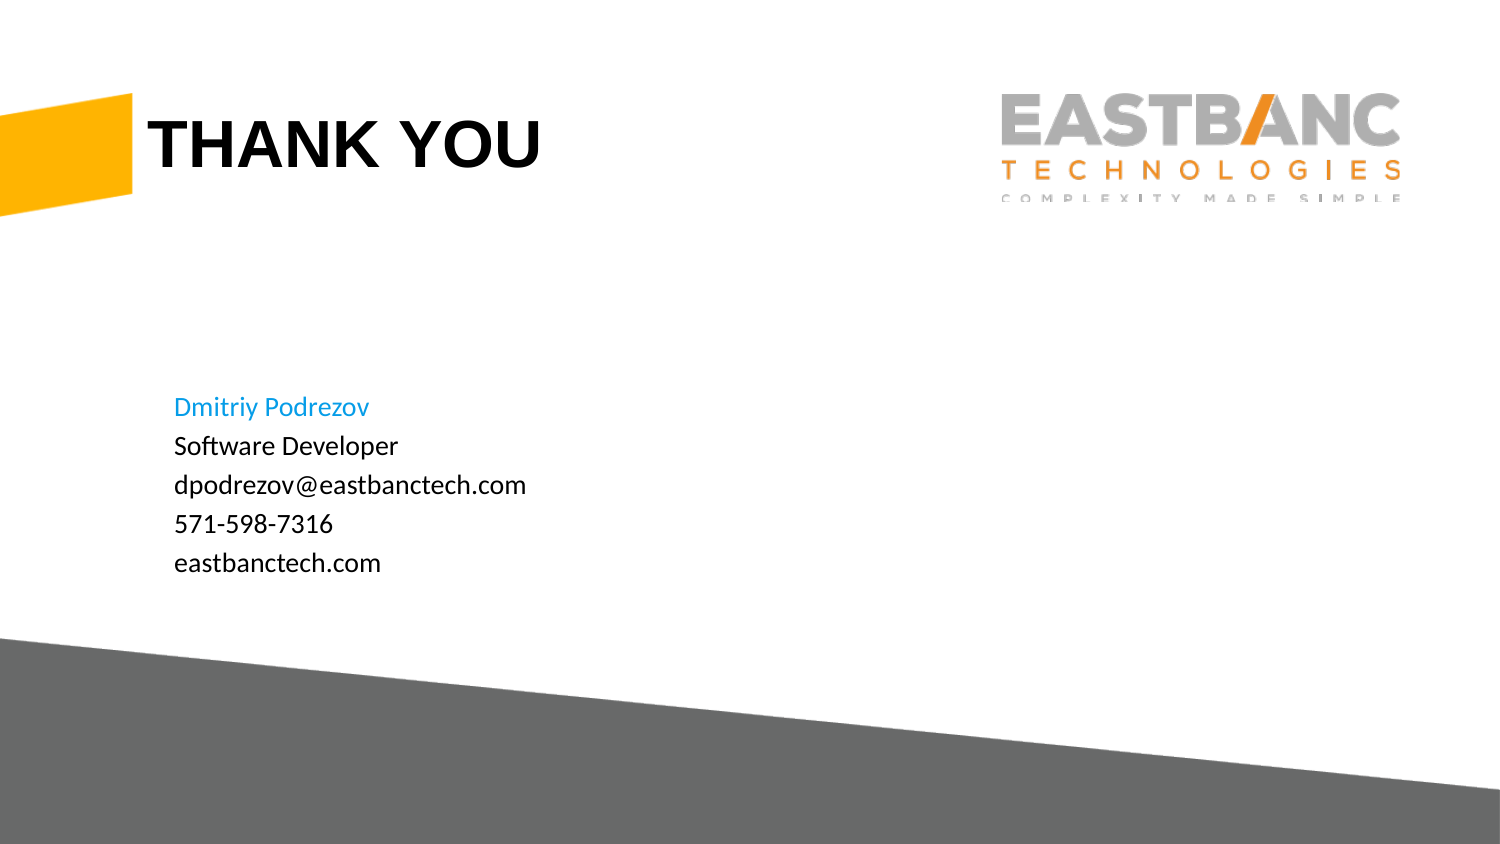

THANK YOU
Dmitriy Podrezov
Software Developer
dpodrezov@eastbanctech.com
571-598-7316
eastbanctech.com